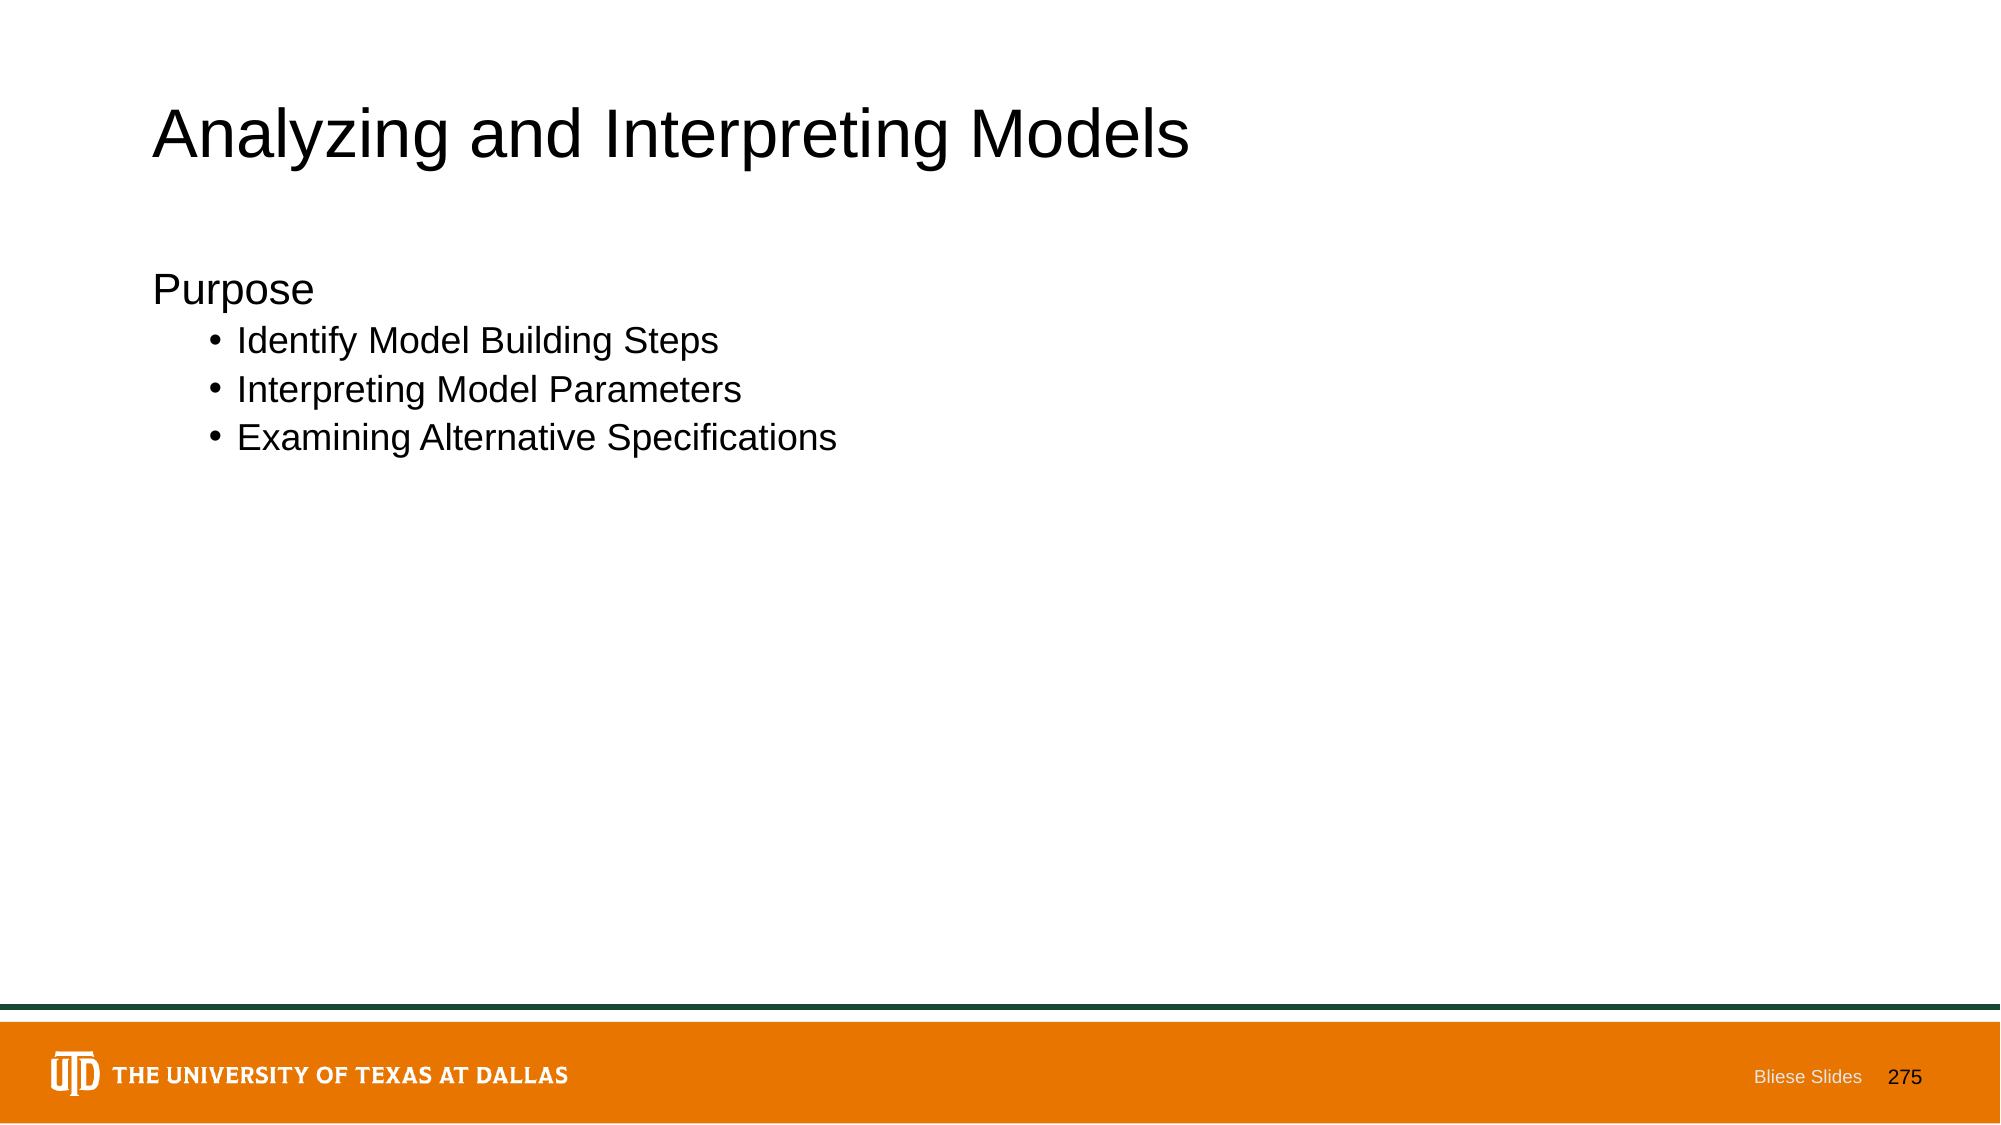

# Analyzing and Interpreting Models
Purpose
Identify Model Building Steps
Interpreting Model Parameters
Examining Alternative Specifications
Bliese Slides
275